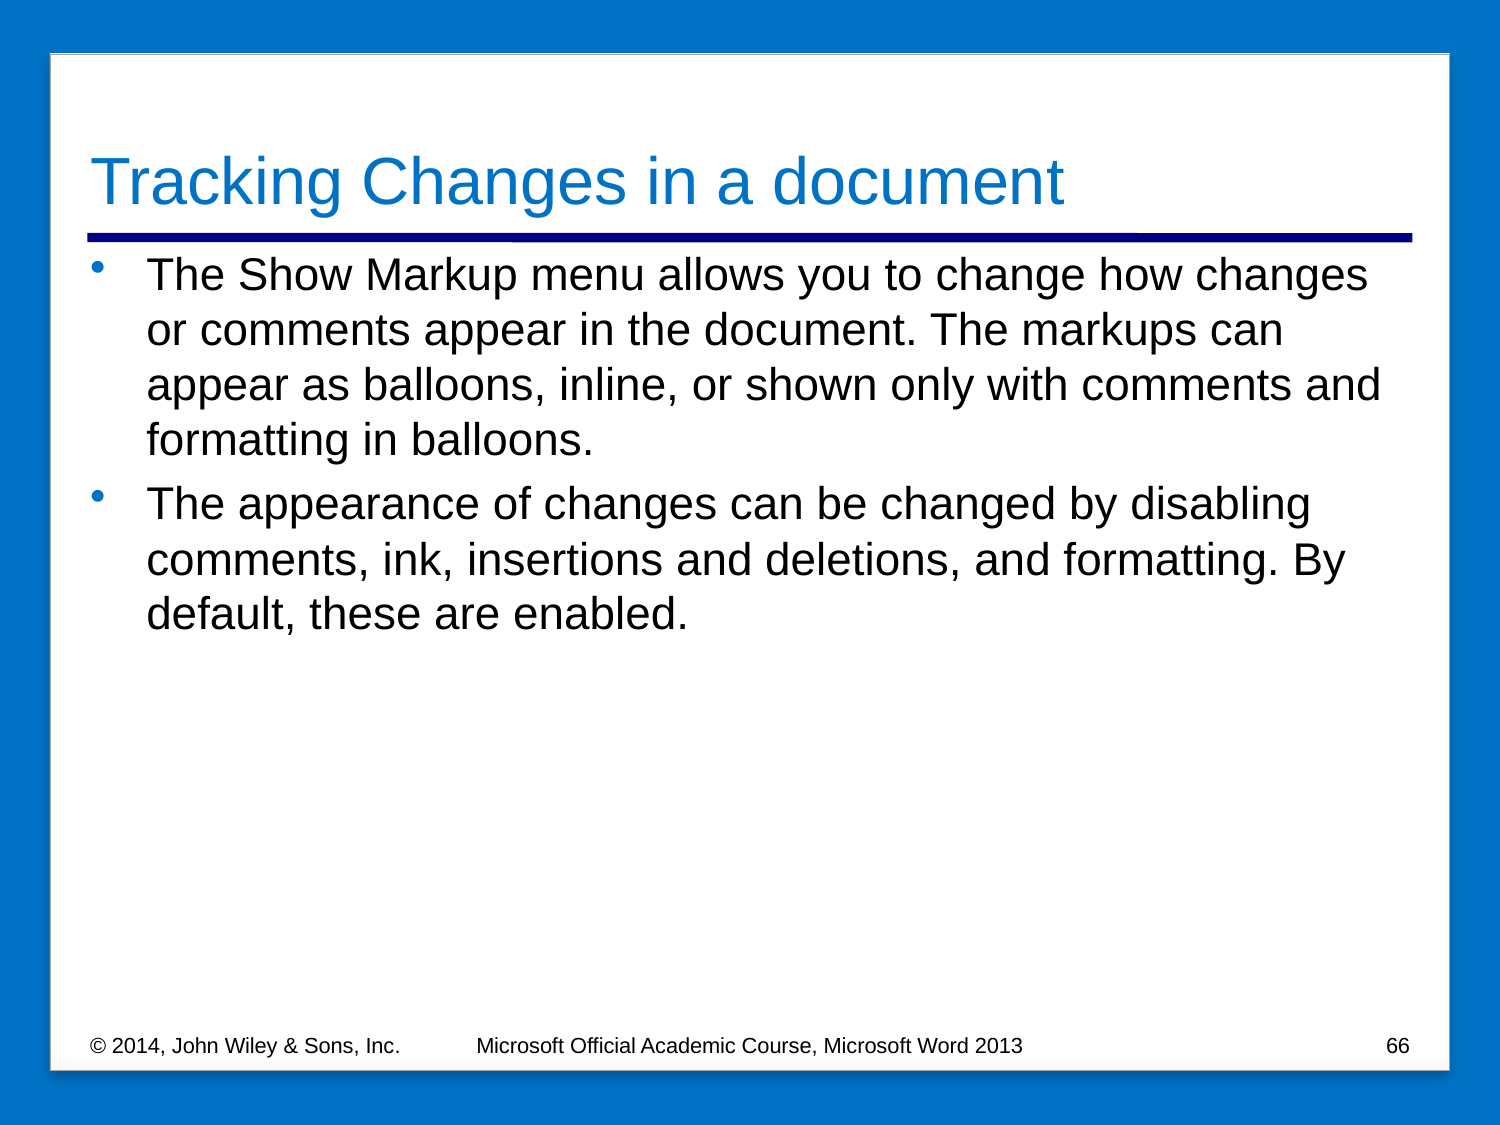

# Tracking Changes in a document
The Show Markup menu allows you to change how changes or comments appear in the document. The markups can appear as balloons, inline, or shown only with comments and formatting in balloons.
The appearance of changes can be changed by disabling comments, ink, insertions and deletions, and formatting. By default, these are enabled.
© 2014, John Wiley & Sons, Inc.
Microsoft Official Academic Course, Microsoft Word 2013
66